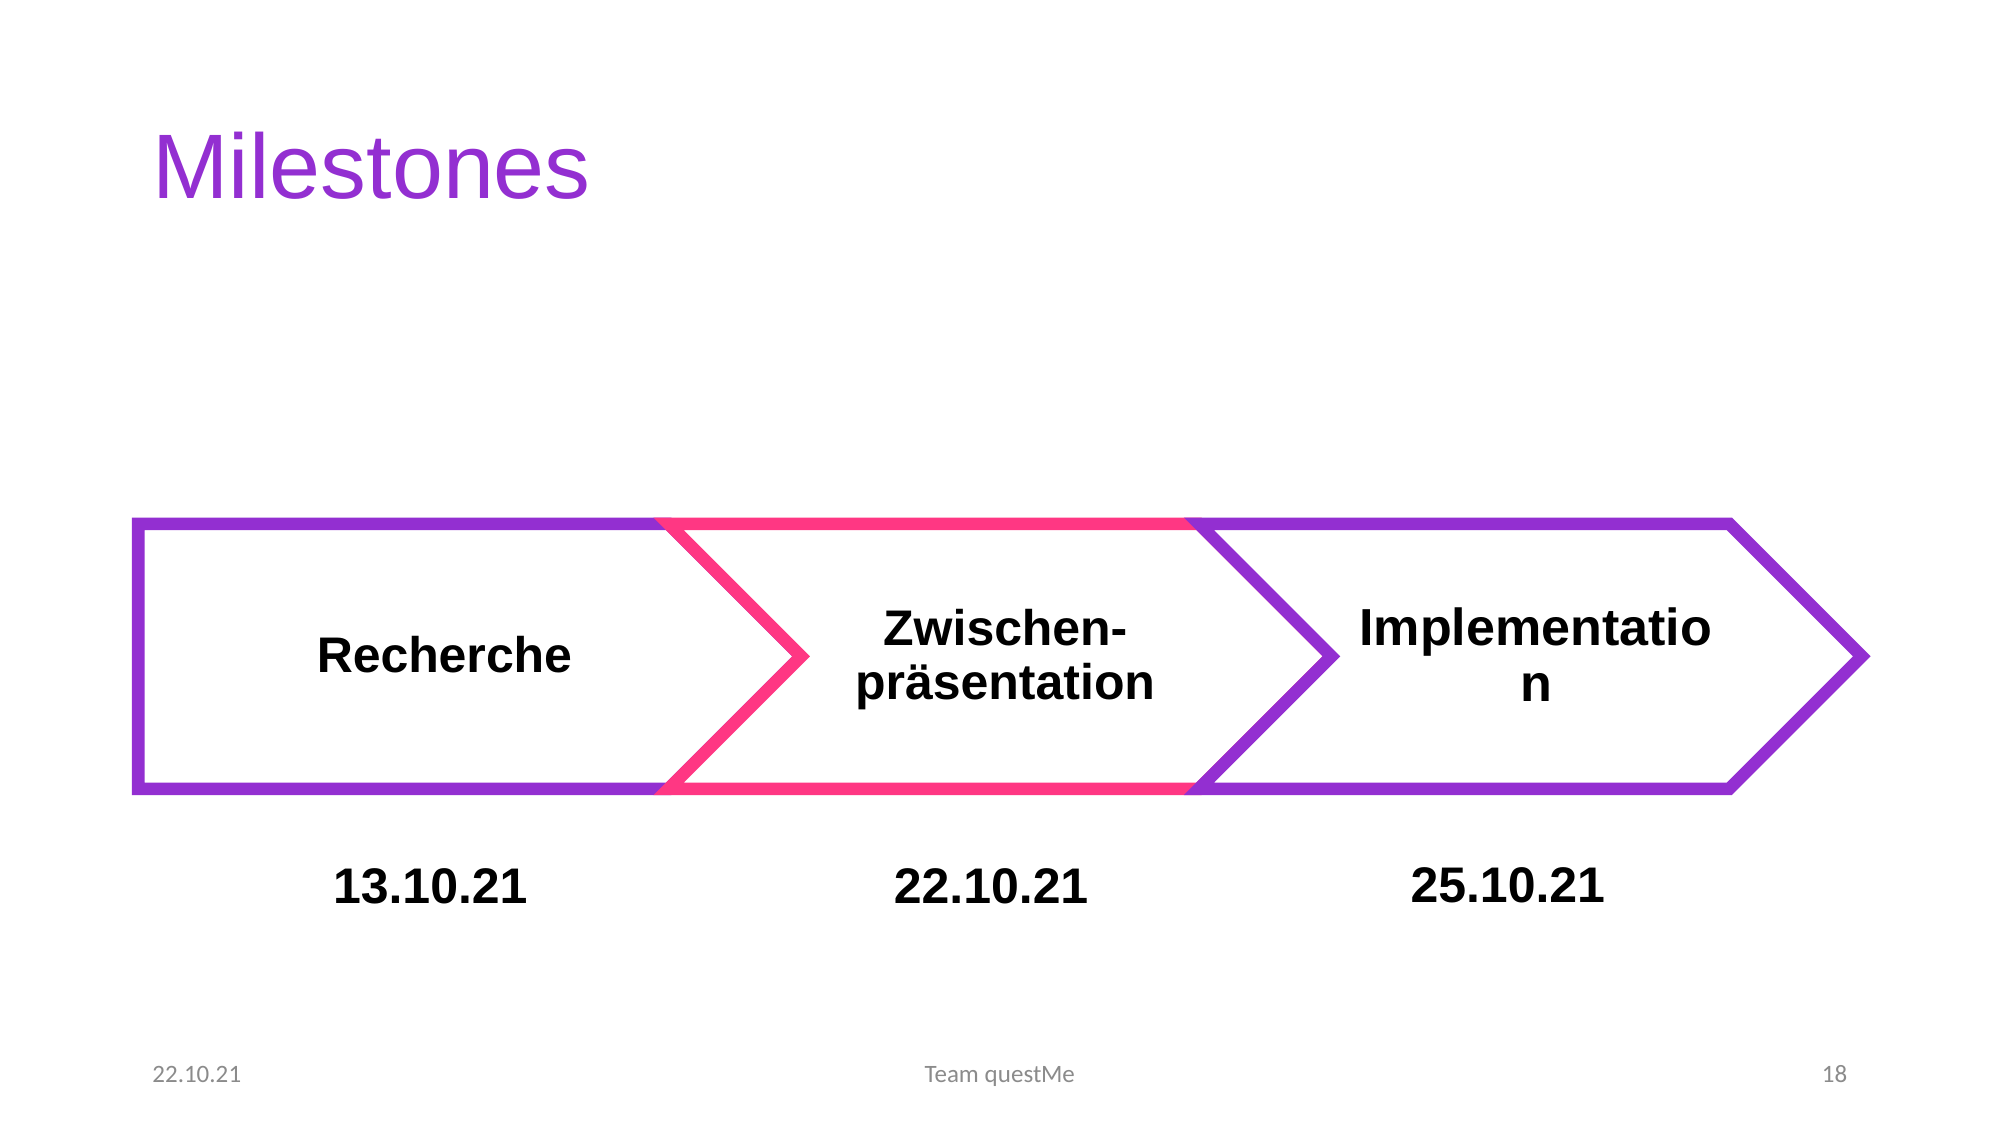

# Milestones
Recherche
Zwischen-präsentation
Implementation
25.10.21
13.10.21
22.10.21
22.10.21
Team questMe
18